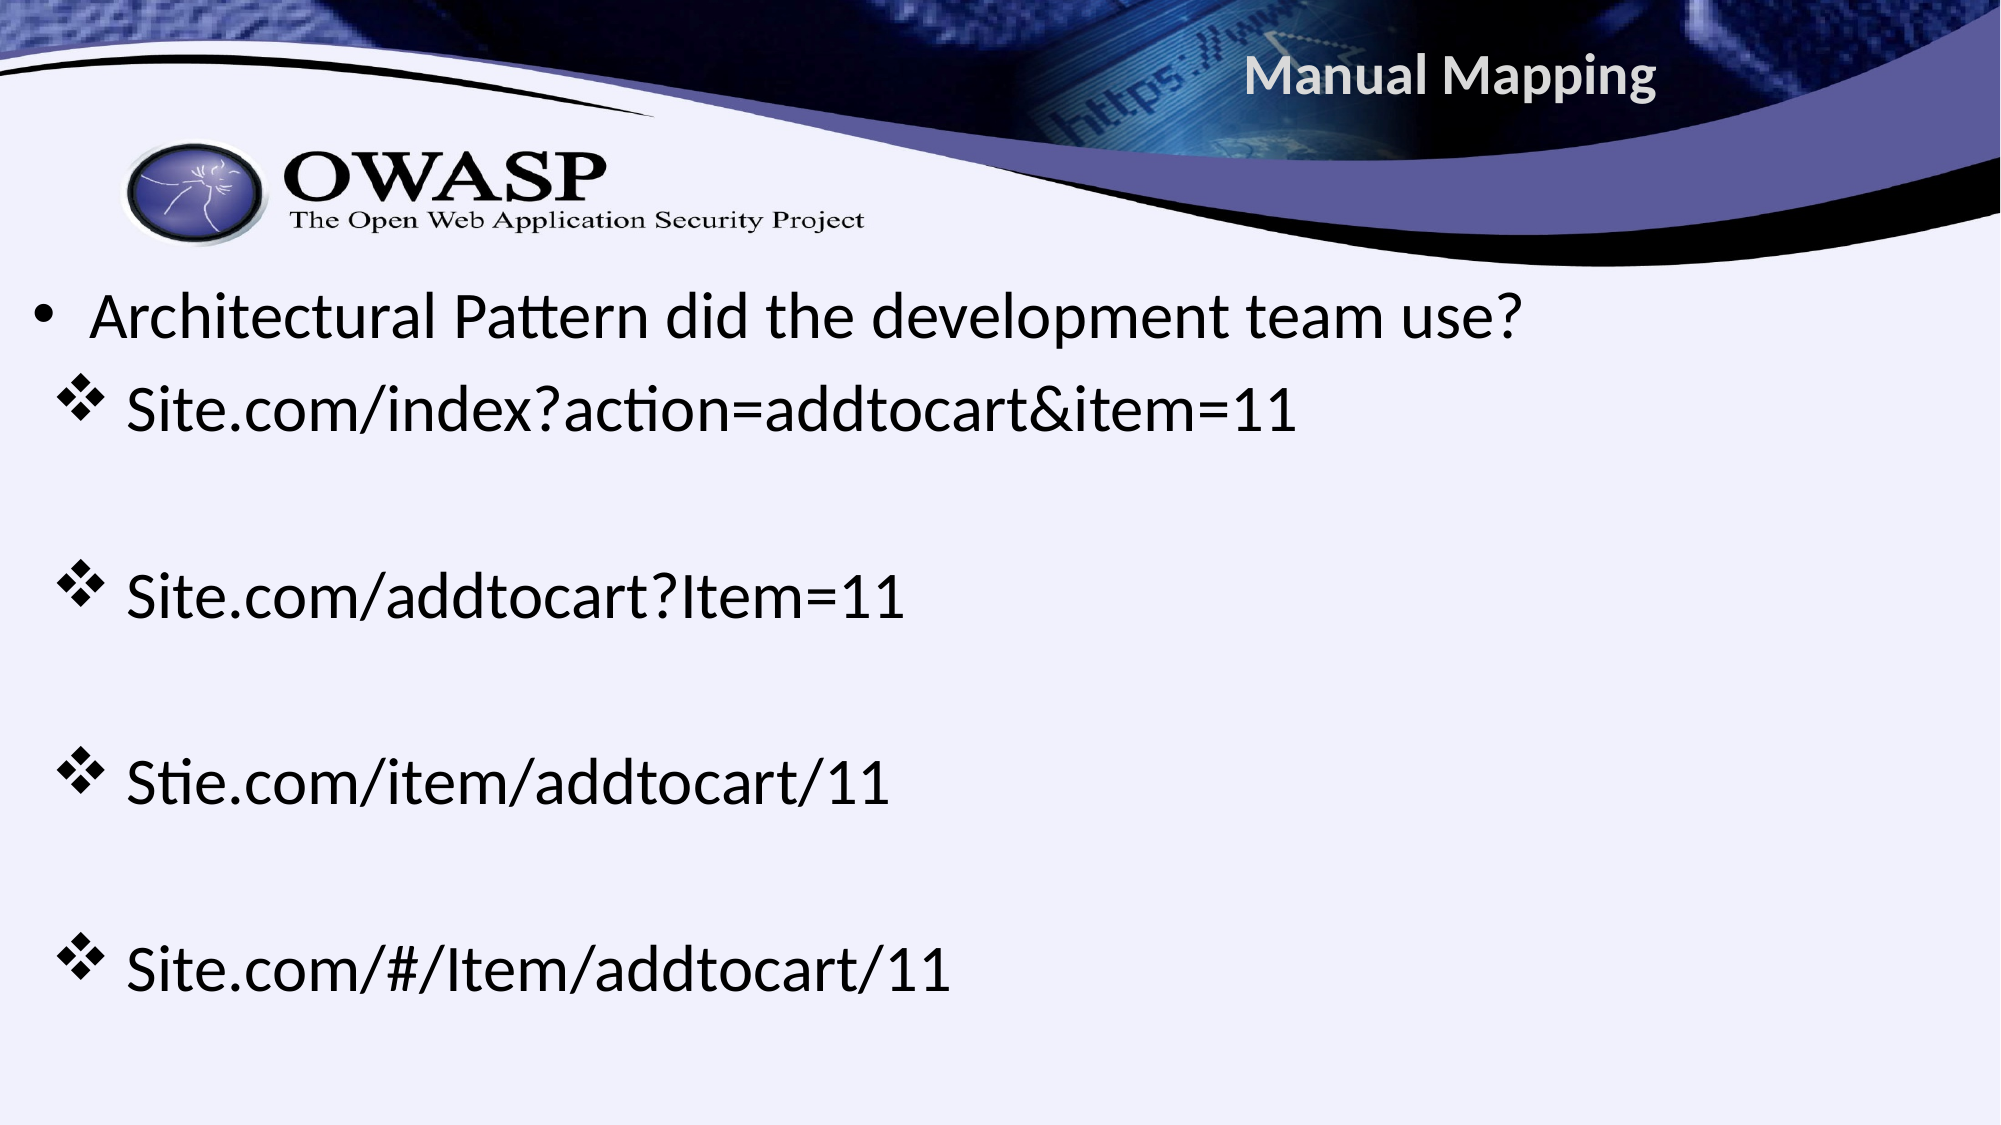

# Manual Mapping
Architectural Pattern did the development team use?
Site.com/index?action=addtocart&item=11

Site.com/addtocart?Item=11

Stie.com/item/addtocart/11

Site.com/#/Item/addtocart/11